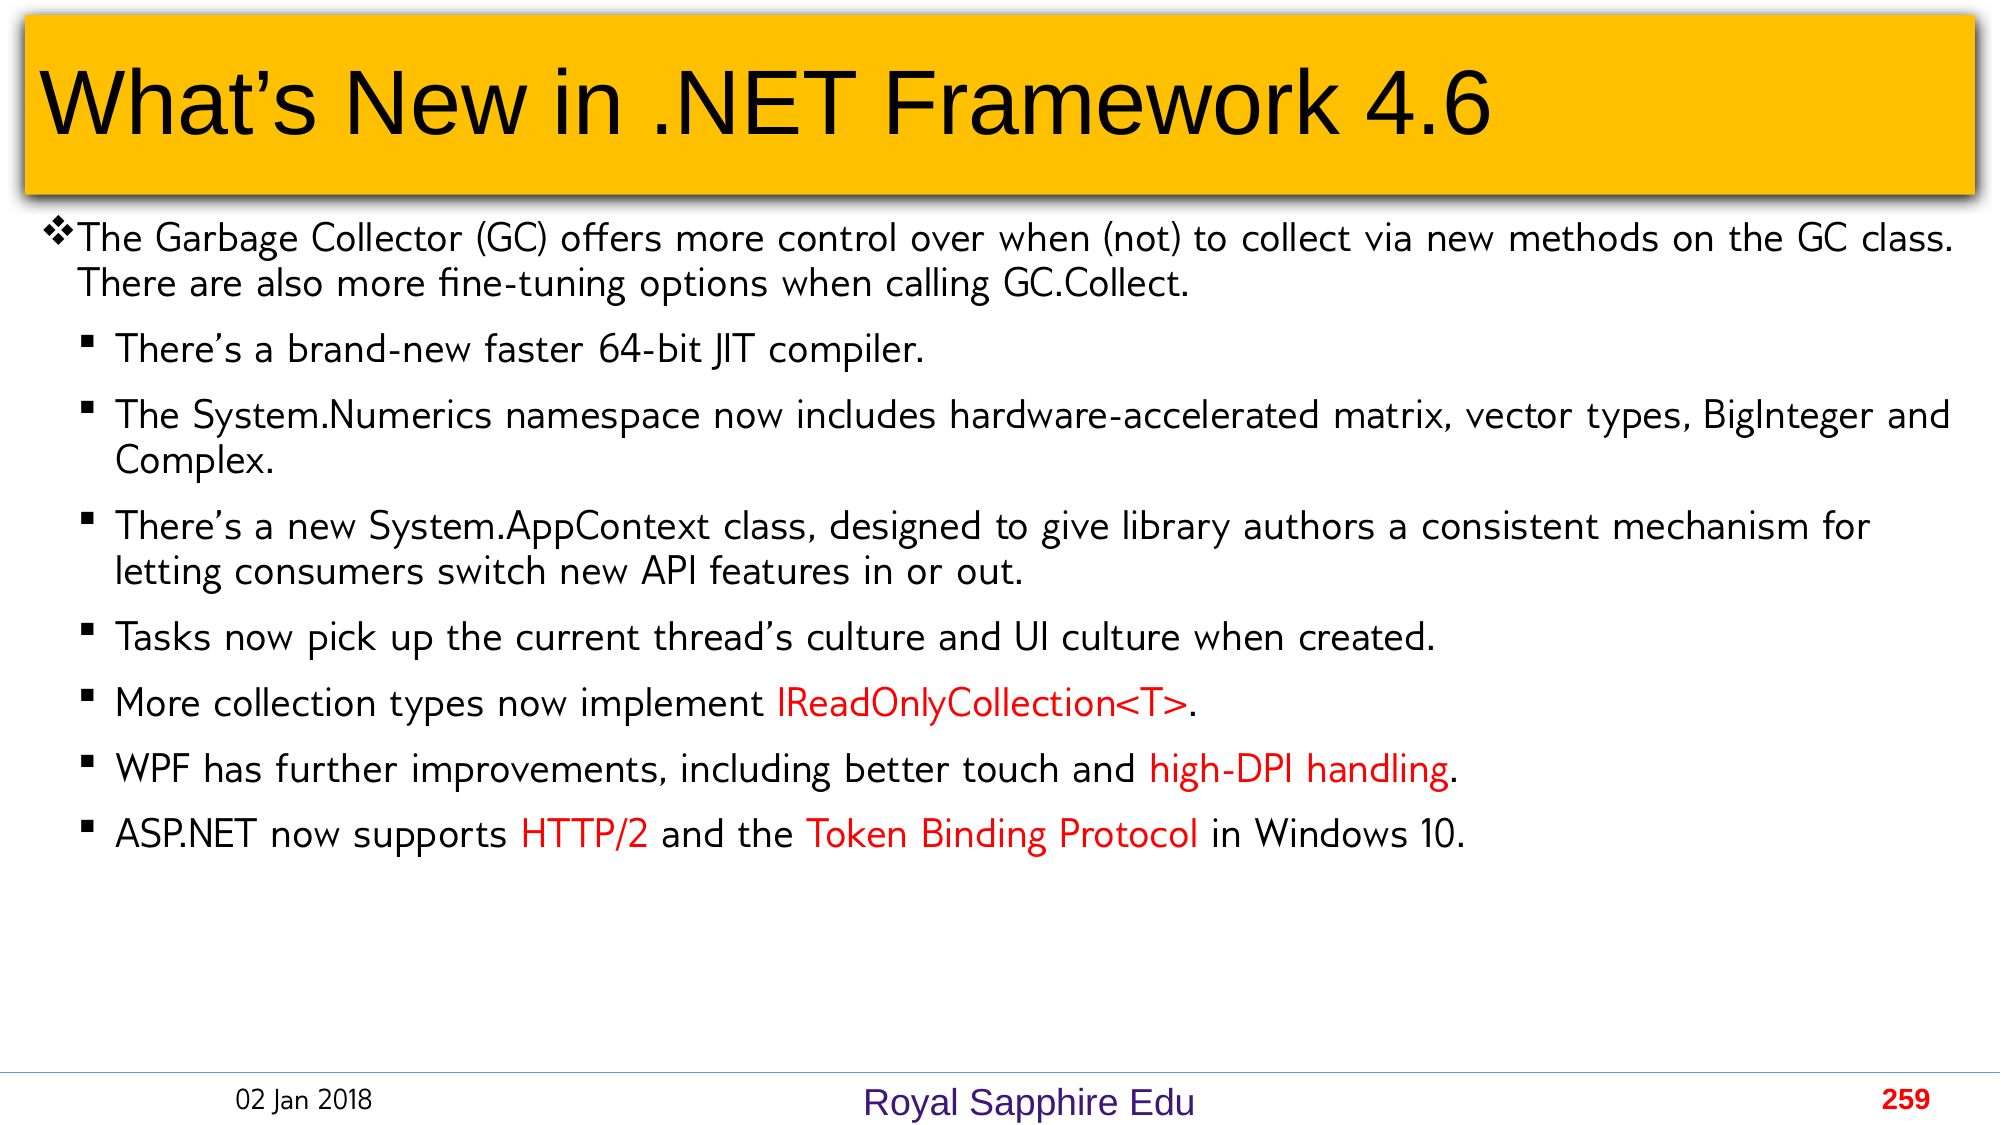

# What’s New in .NET Framework 4.6
The Garbage Collector (GC) offers more control over when (not) to collect via new methods on the GC class. There are also more fine-tuning options when calling GC.Collect.
There’s a brand-new faster 64-bit JIT compiler.
The System.Numerics namespace now includes hardware-accelerated matrix, vector types, BigInteger and Complex.
There’s a new System.AppContext class, designed to give library authors a consistent mechanism for letting consumers switch new API features in or out.
Tasks now pick up the current thread’s culture and UI culture when created.
More collection types now implement IReadOnlyCollection<T>.
WPF has further improvements, including better touch and high-DPI handling.
ASP.NET now supports HTTP/2 and the Token Binding Protocol in Windows 10.
02 Jan 2018
259